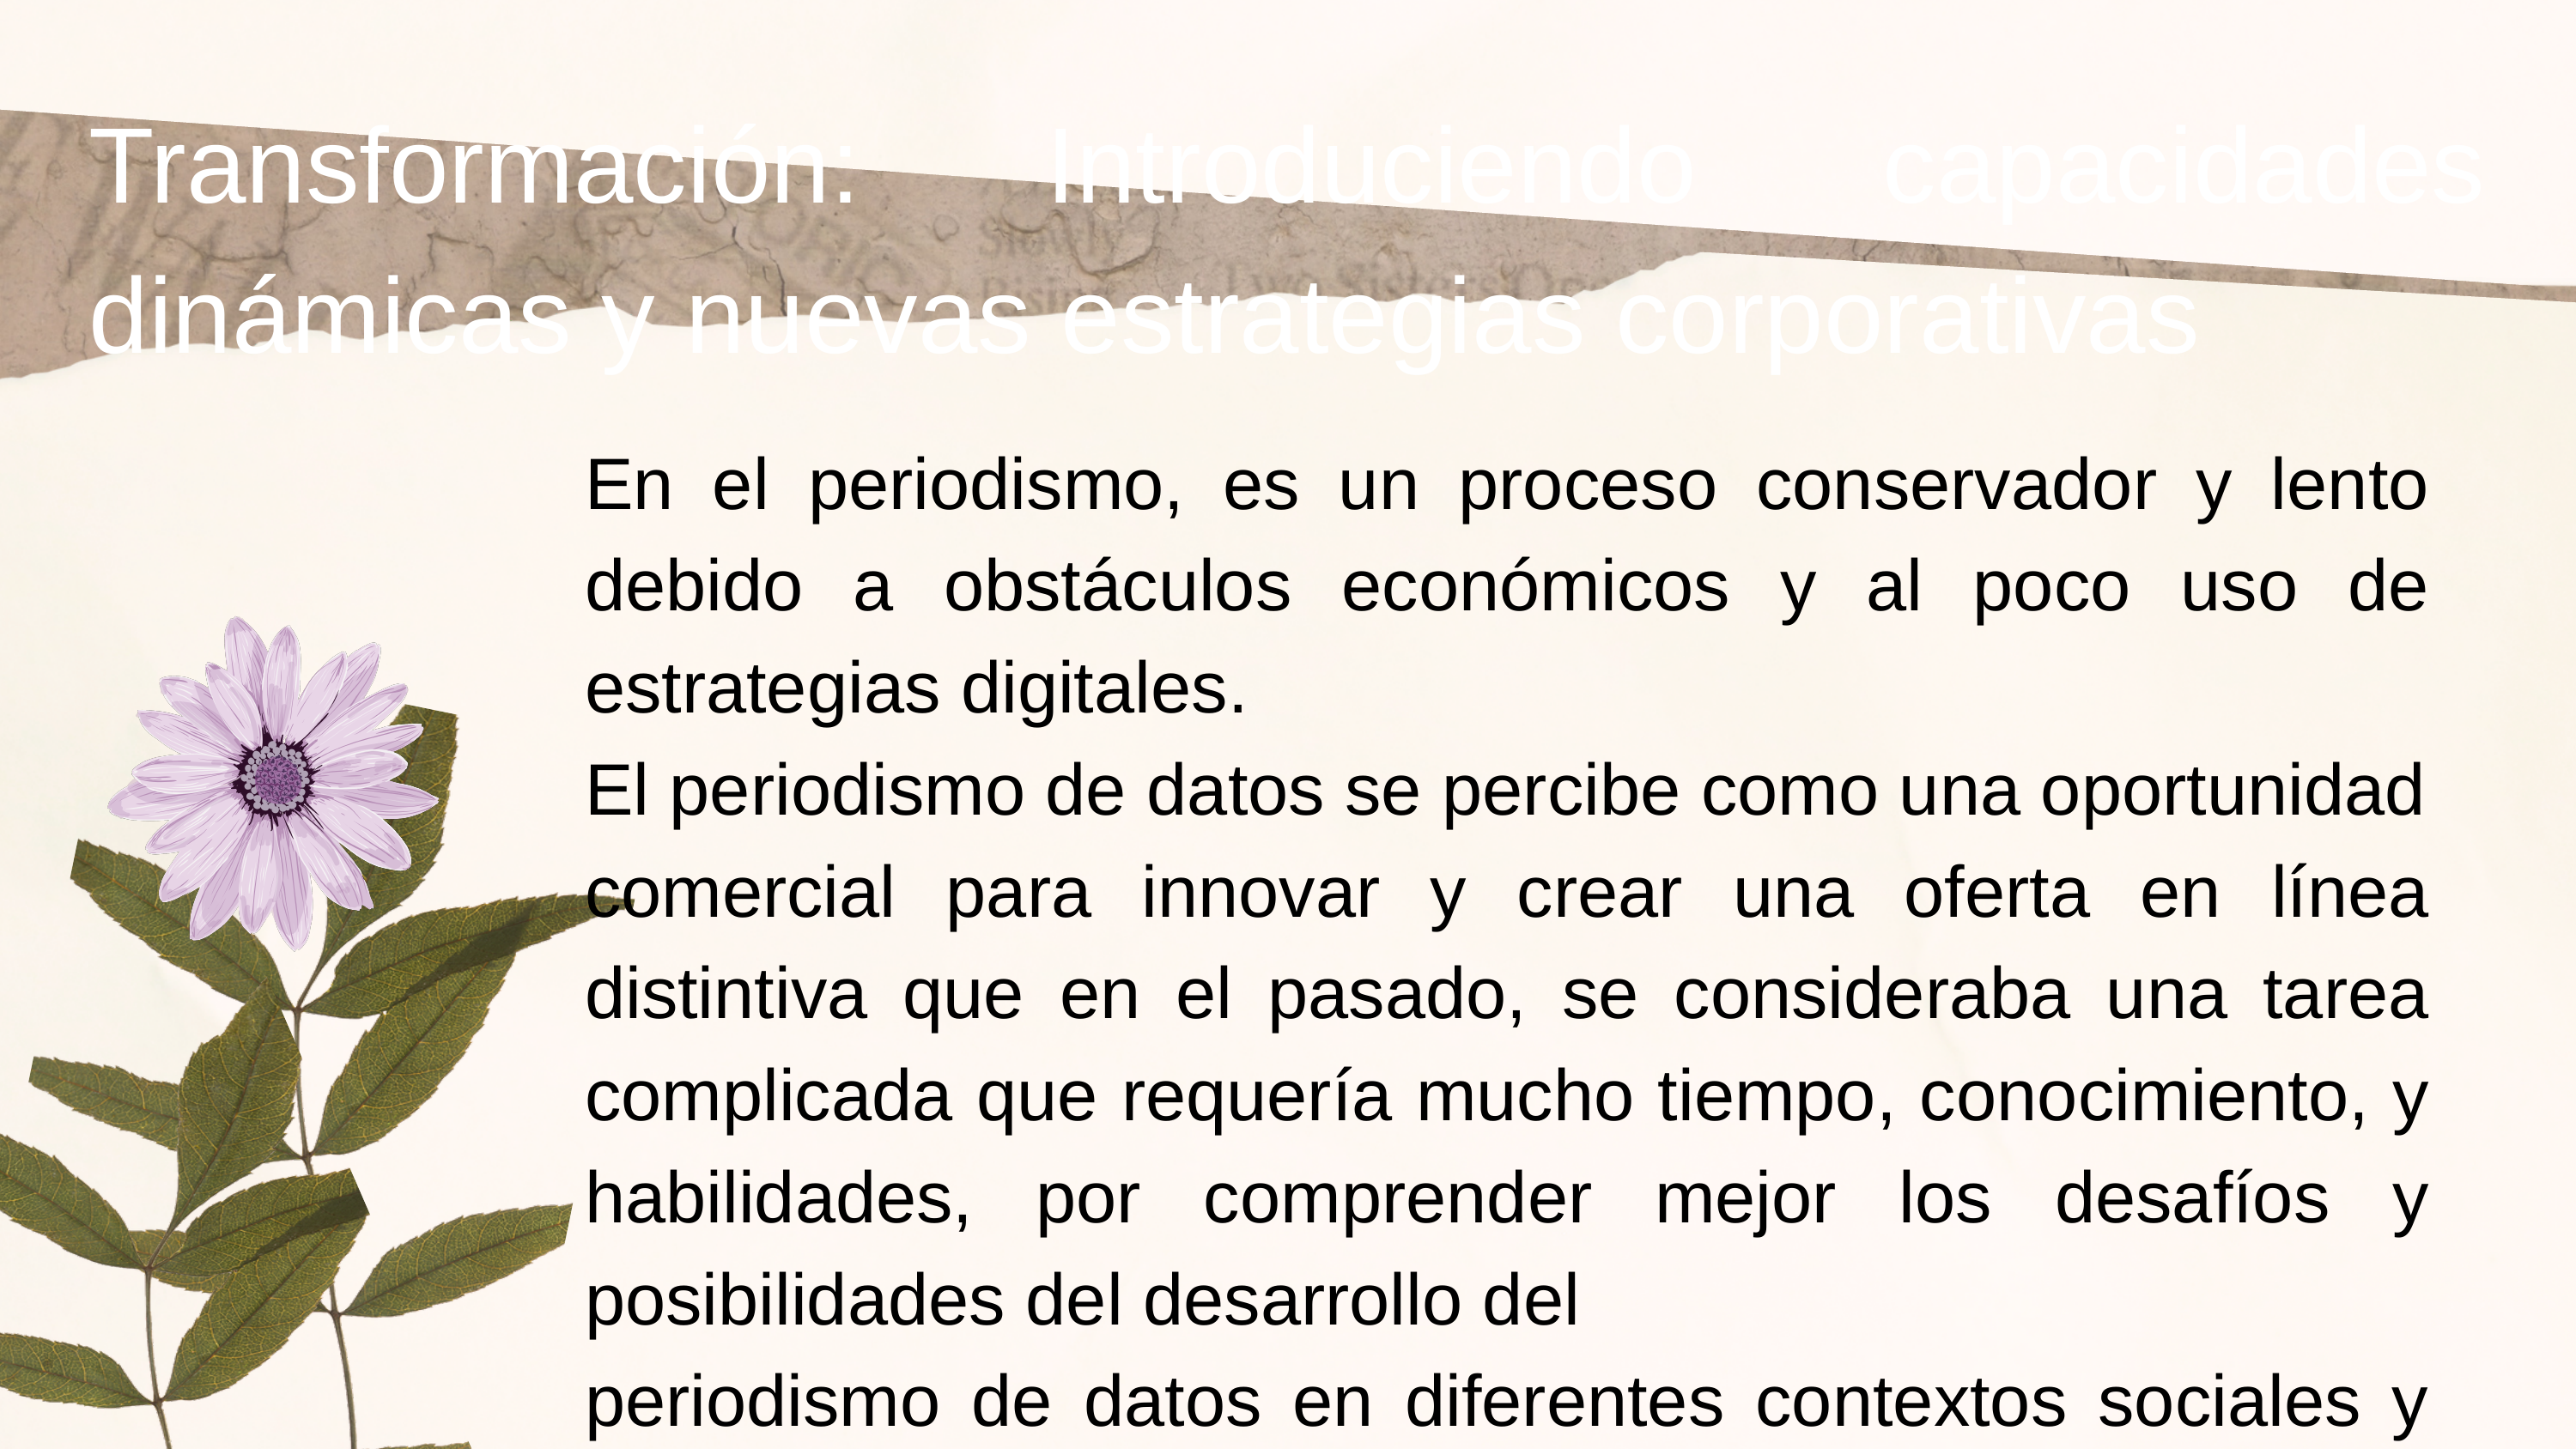

Transformación: Introduciendo capacidades dinámicas y nuevas estrategias corporativas

En el periodismo, es un proceso conservador y lento debido a obstáculos económicos y al poco uso de estrategias digitales.
El periodismo de datos se percibe como una oportunidad
comercial para innovar y crear una oferta en línea distintiva que en el pasado, se consideraba una tarea complicada que requería mucho tiempo, conocimiento, y habilidades, por comprender mejor los desafíos y posibilidades del desarrollo del
periodismo de datos en diferentes contextos sociales y de desarrollo